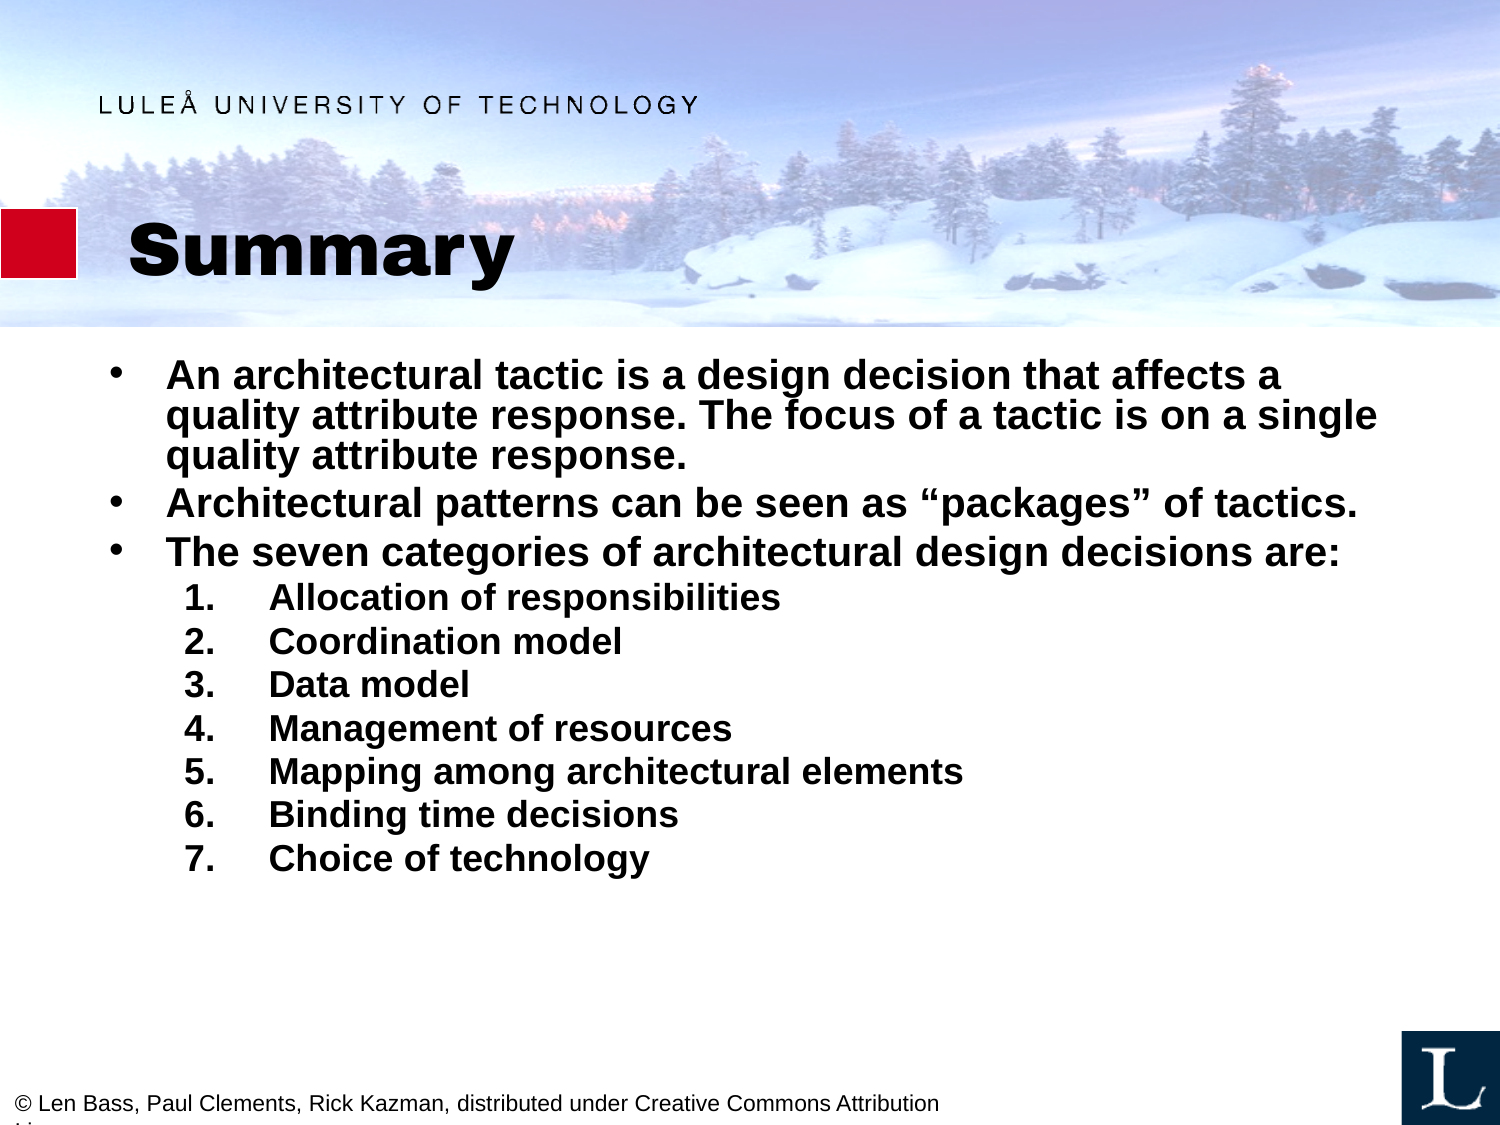

# Summary
An architectural tactic is a design decision that affects a quality attribute response. The focus of a tactic is on a single quality attribute response.
Architectural patterns can be seen as “packages” of tactics.
The seven categories of architectural design decisions are:
Allocation of responsibilities
Coordination model
Data model
Management of resources
Mapping among architectural elements
Binding time decisions
Choice of technology

© Len Bass, Paul Clements, Rick Kazman, distributed under Creative Commons Attribution License